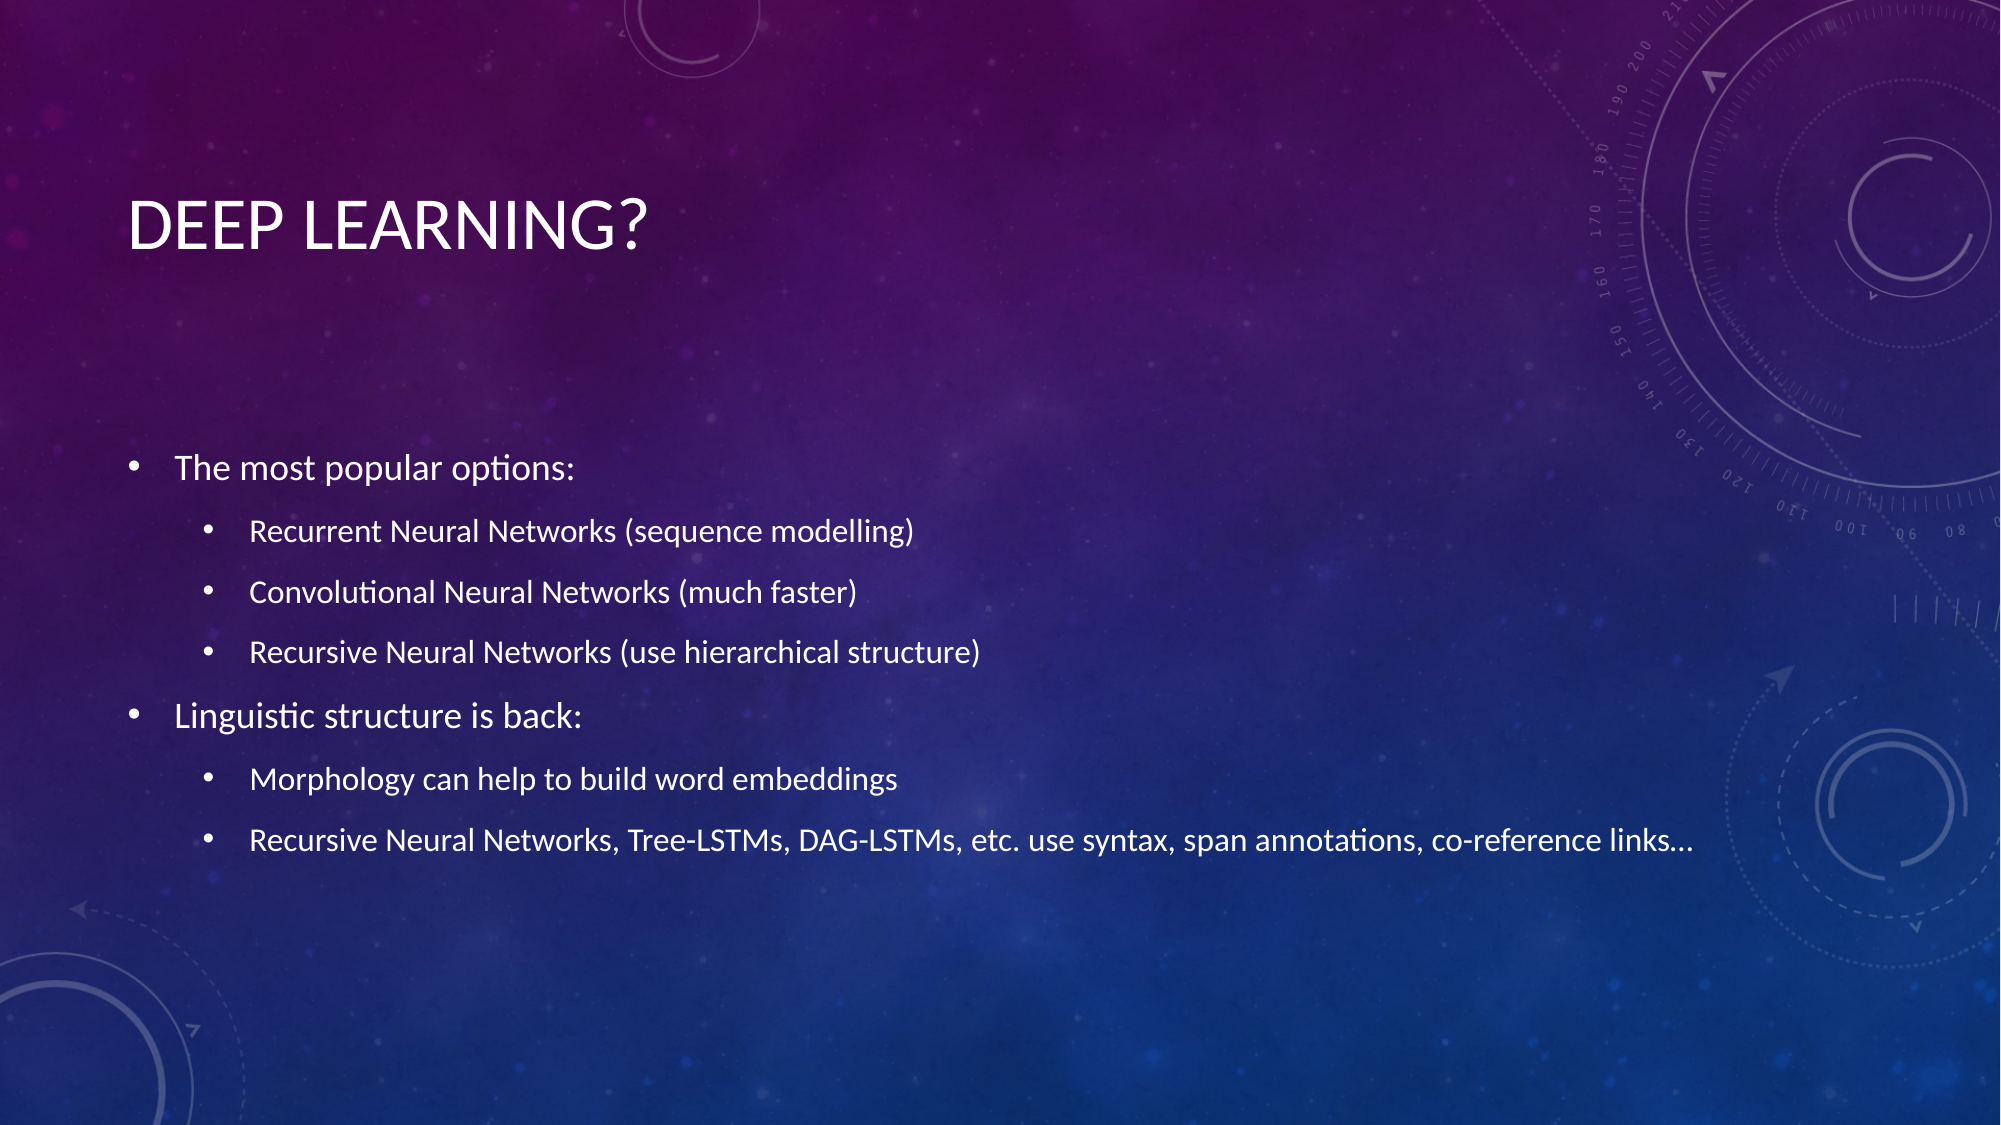

# Deep learning?
The most popular options:
Recurrent Neural Networks (sequence modelling)
Convolutional Neural Networks (much faster)
Recursive Neural Networks (use hierarchical structure)
Linguistic structure is back:
Morphology can help to build word embeddings
Recursive Neural Networks, Tree-LSTMs, DAG-LSTMs, etc. use syntax, span annotations, co-reference links…